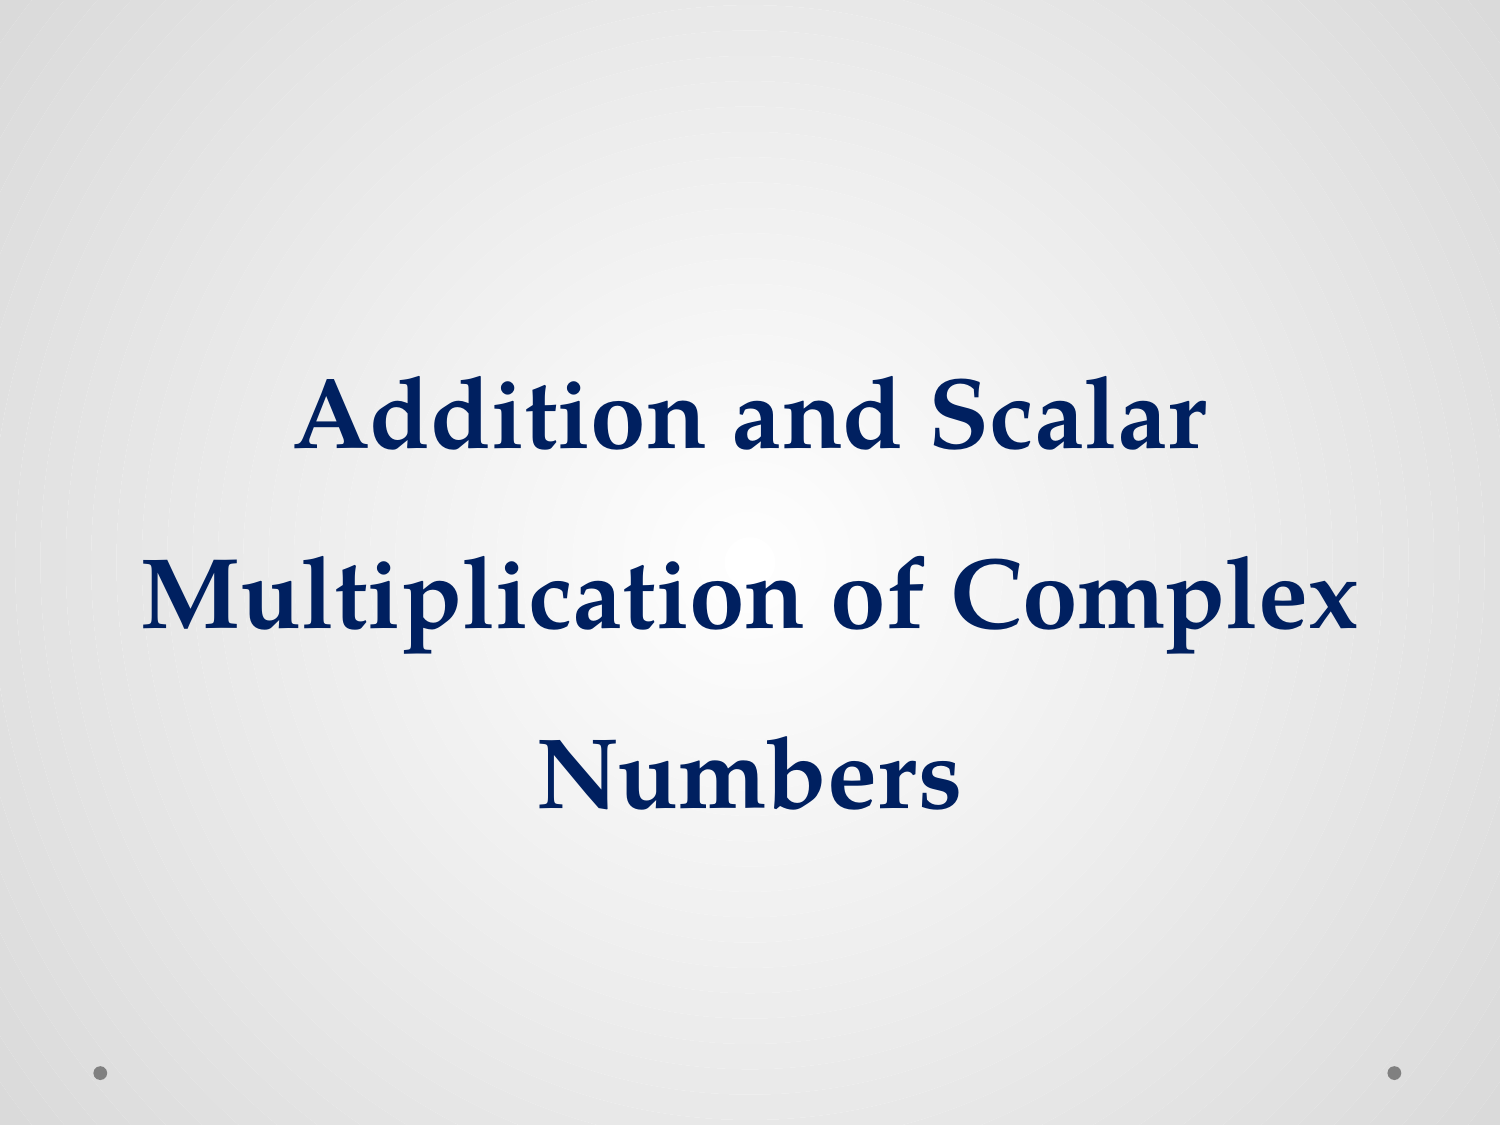

Addition and Scalar Multiplication of Complex Numbers